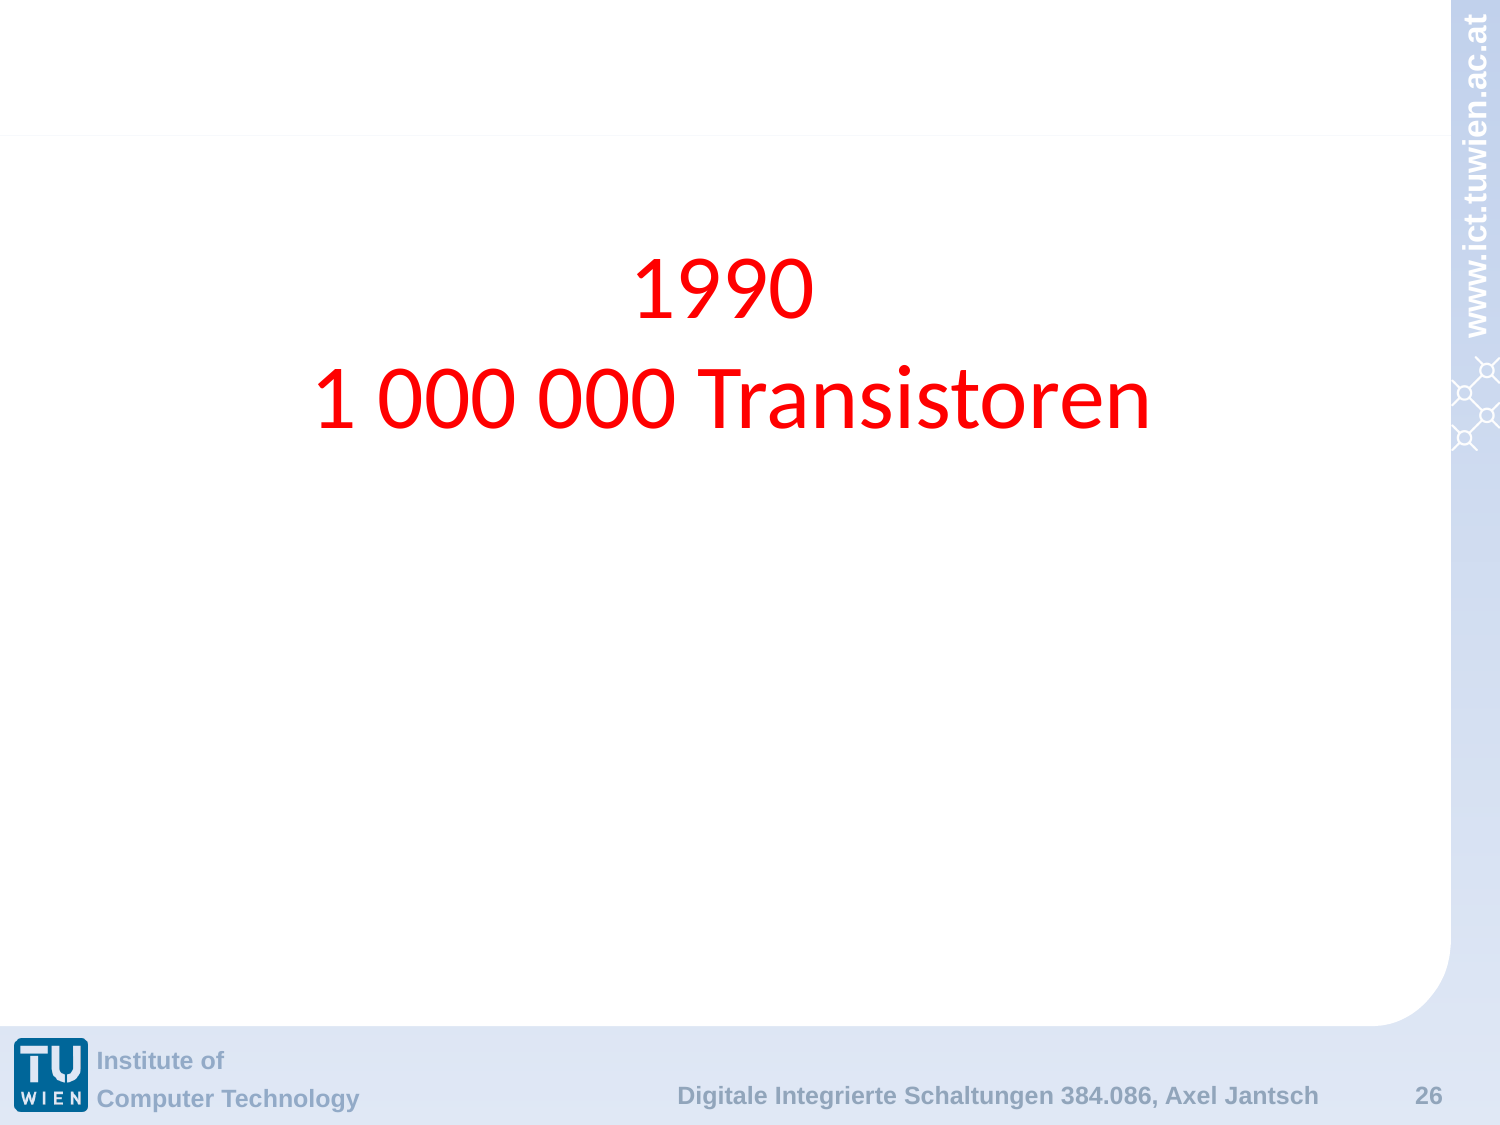

# 1990 1 000 000 Transistoren
Digitale Integrierte Schaltungen 384.086, Axel Jantsch
26